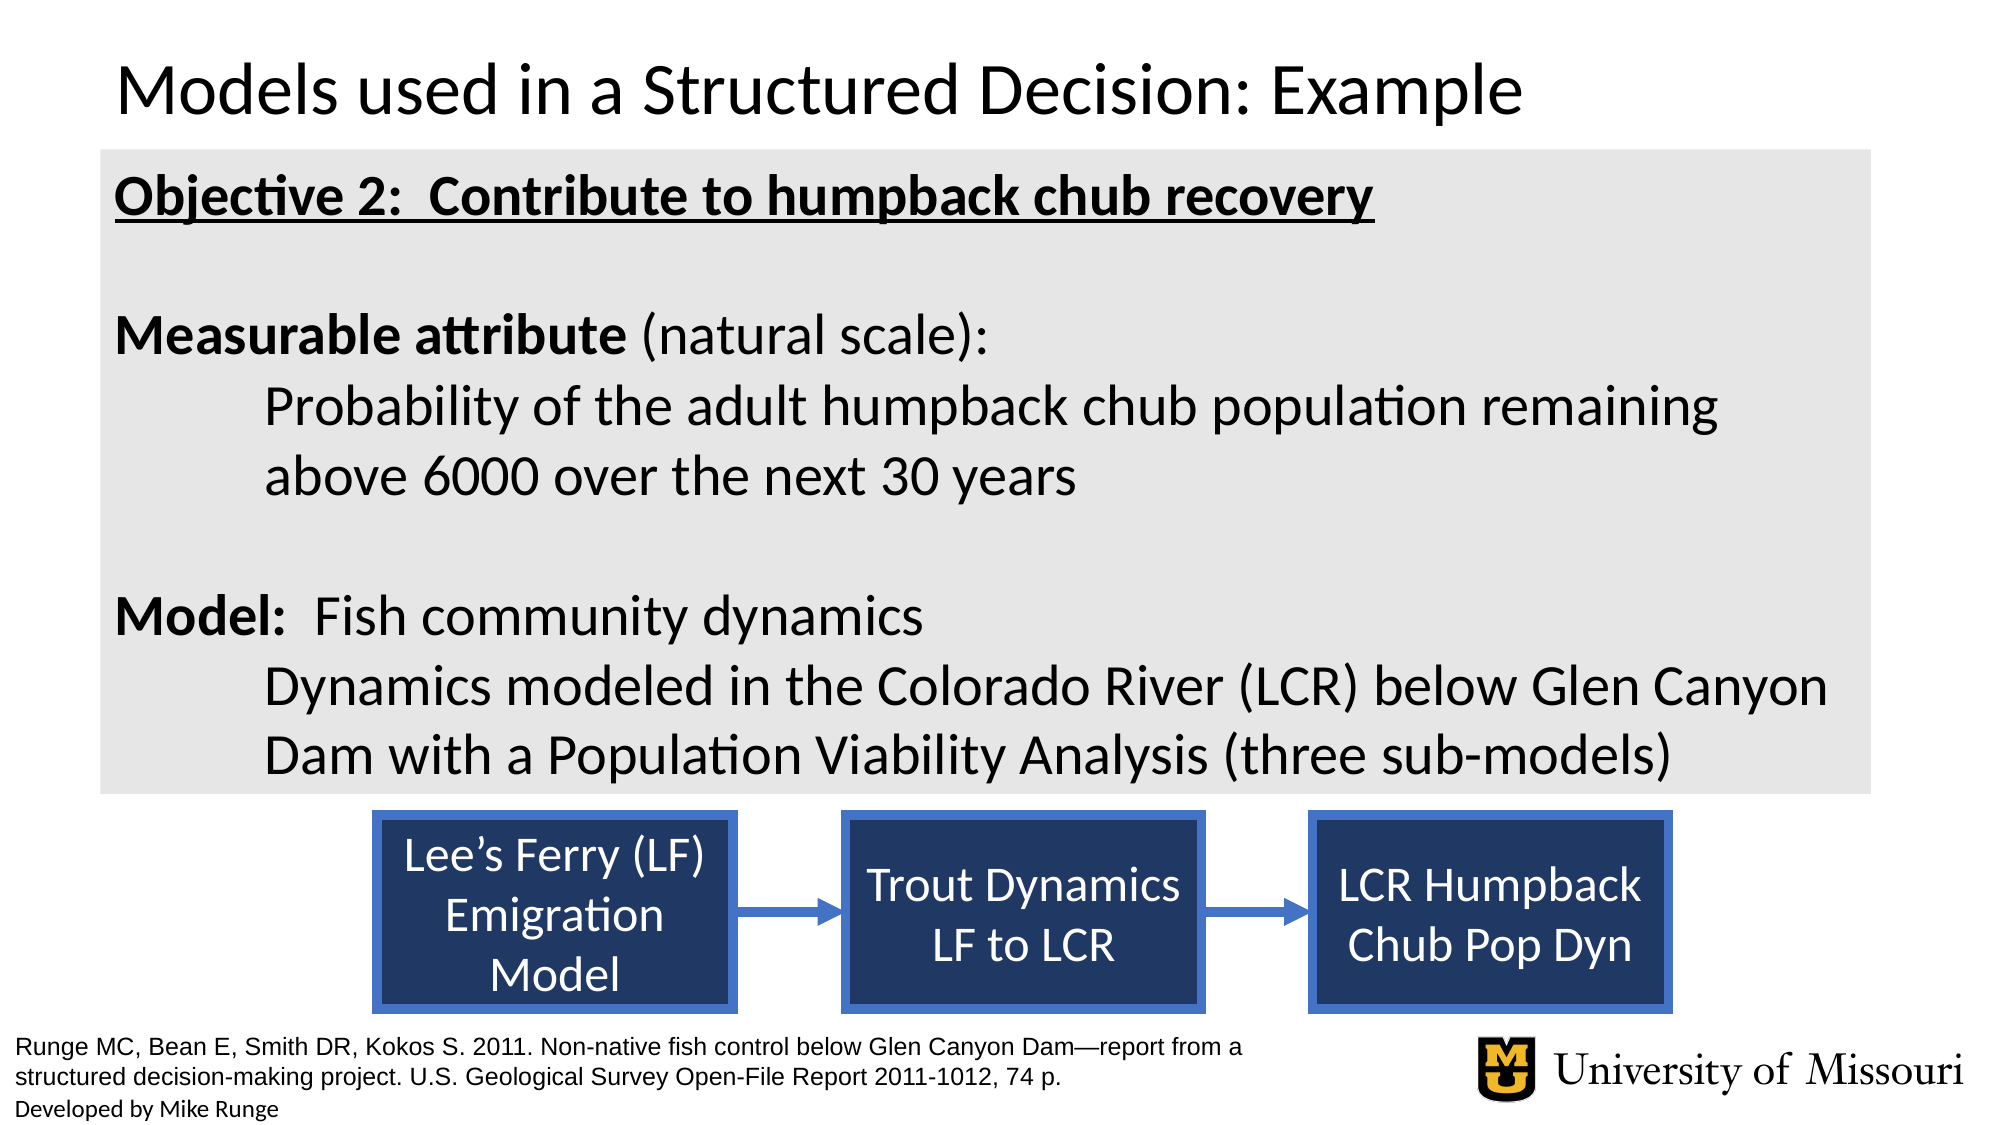

Models used in a Structured Decision: Example
Objective 2:  Contribute to humpback chub recovery

Measurable attribute (natural scale):
Probability of the adult humpback chub population remaining above 6000 over the next 30 years

Model:  Fish community dynamics
Dynamics modeled in the Colorado River (LCR) below Glen Canyon Dam with a Population Viability Analysis (three sub-models)
Lee’s Ferry (LF) Emigration Model
Trout Dynamics LF to LCR
LCR Humpback Chub Pop Dyn
Runge MC, Bean E, Smith DR, Kokos S. 2011. Non-native fish control below Glen Canyon Dam—report from a structured decision-making project. U.S. Geological Survey Open-File Report 2011-1012, 74 p.
Developed by Mike Runge